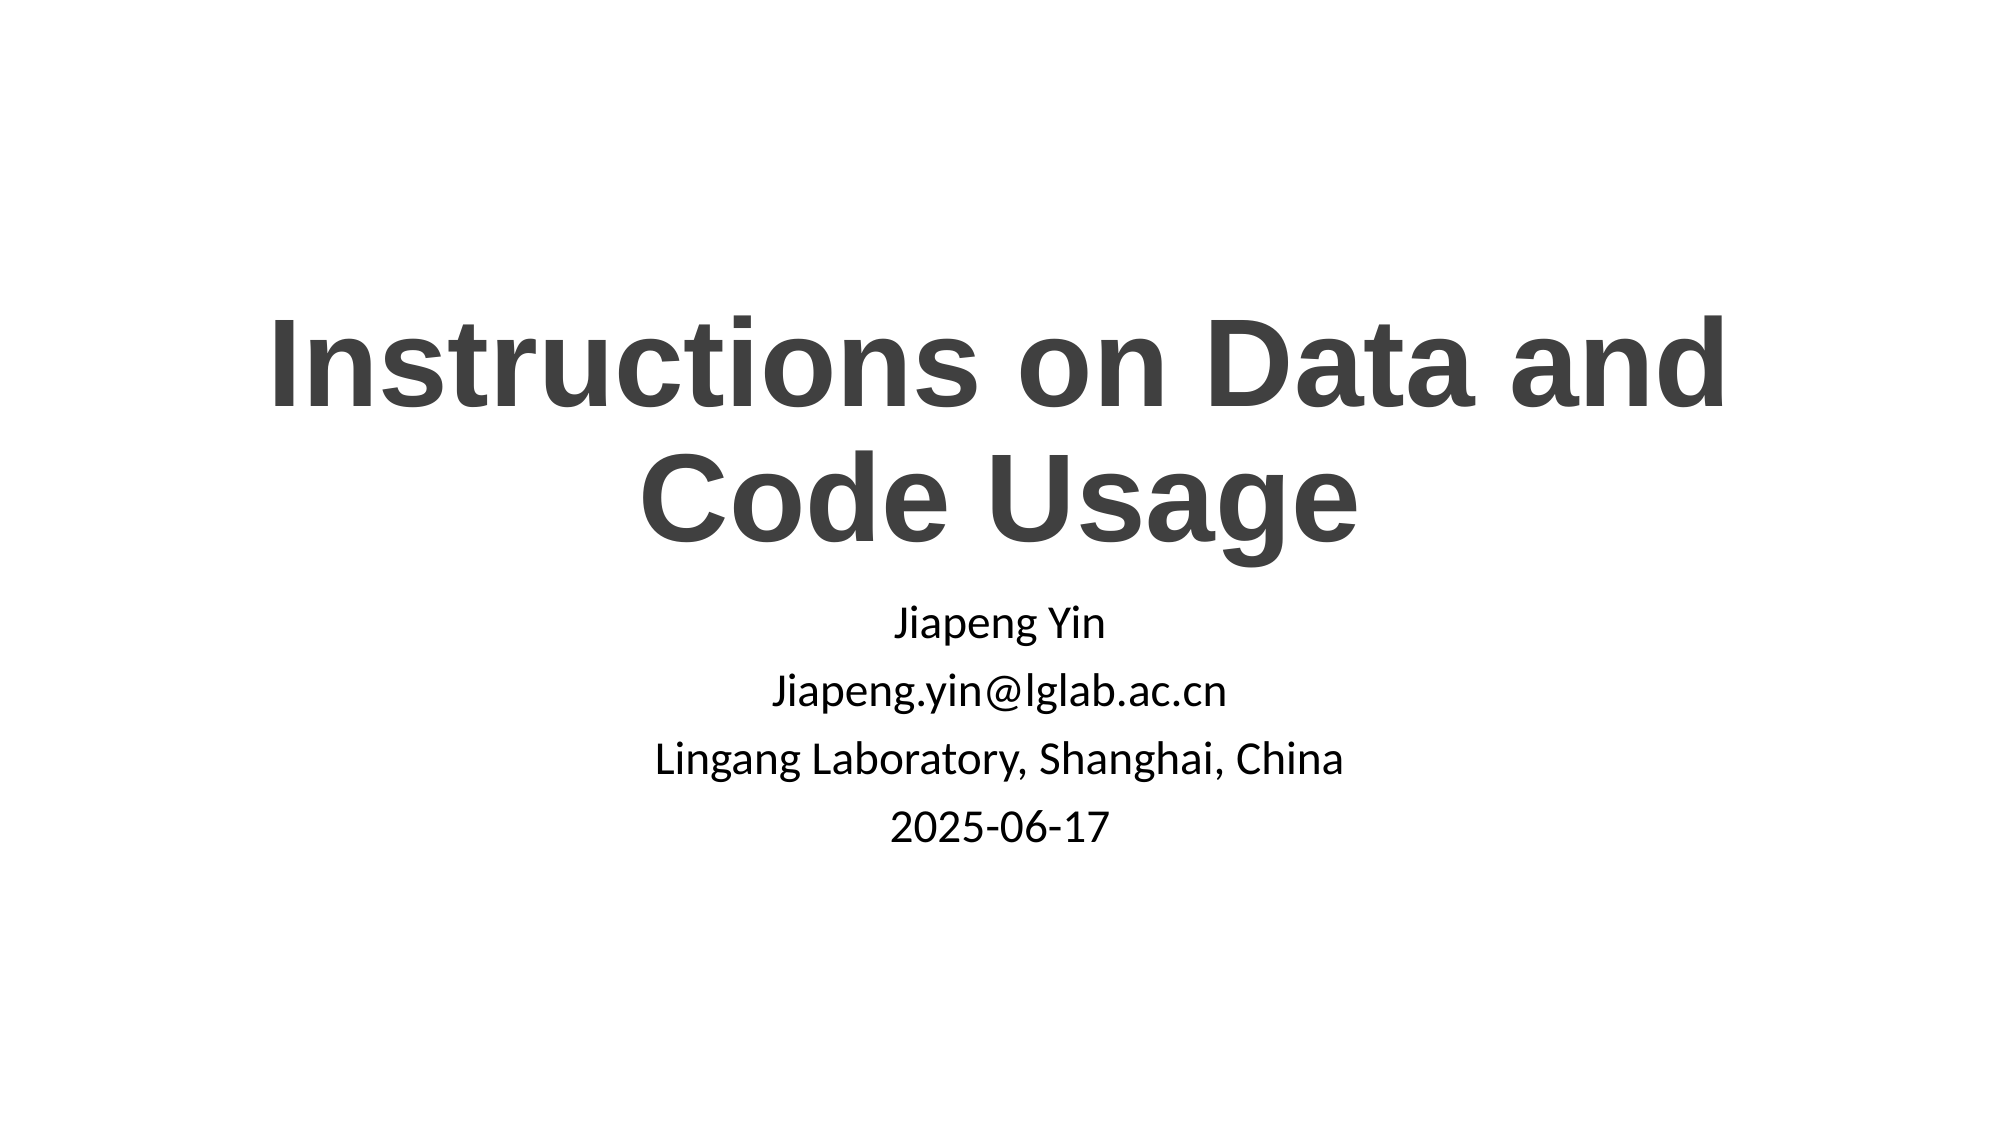

# Instructions on Data and Code Usage
Jiapeng Yin
Jiapeng.yin@lglab.ac.cn
Lingang Laboratory, Shanghai, China
2025-06-17